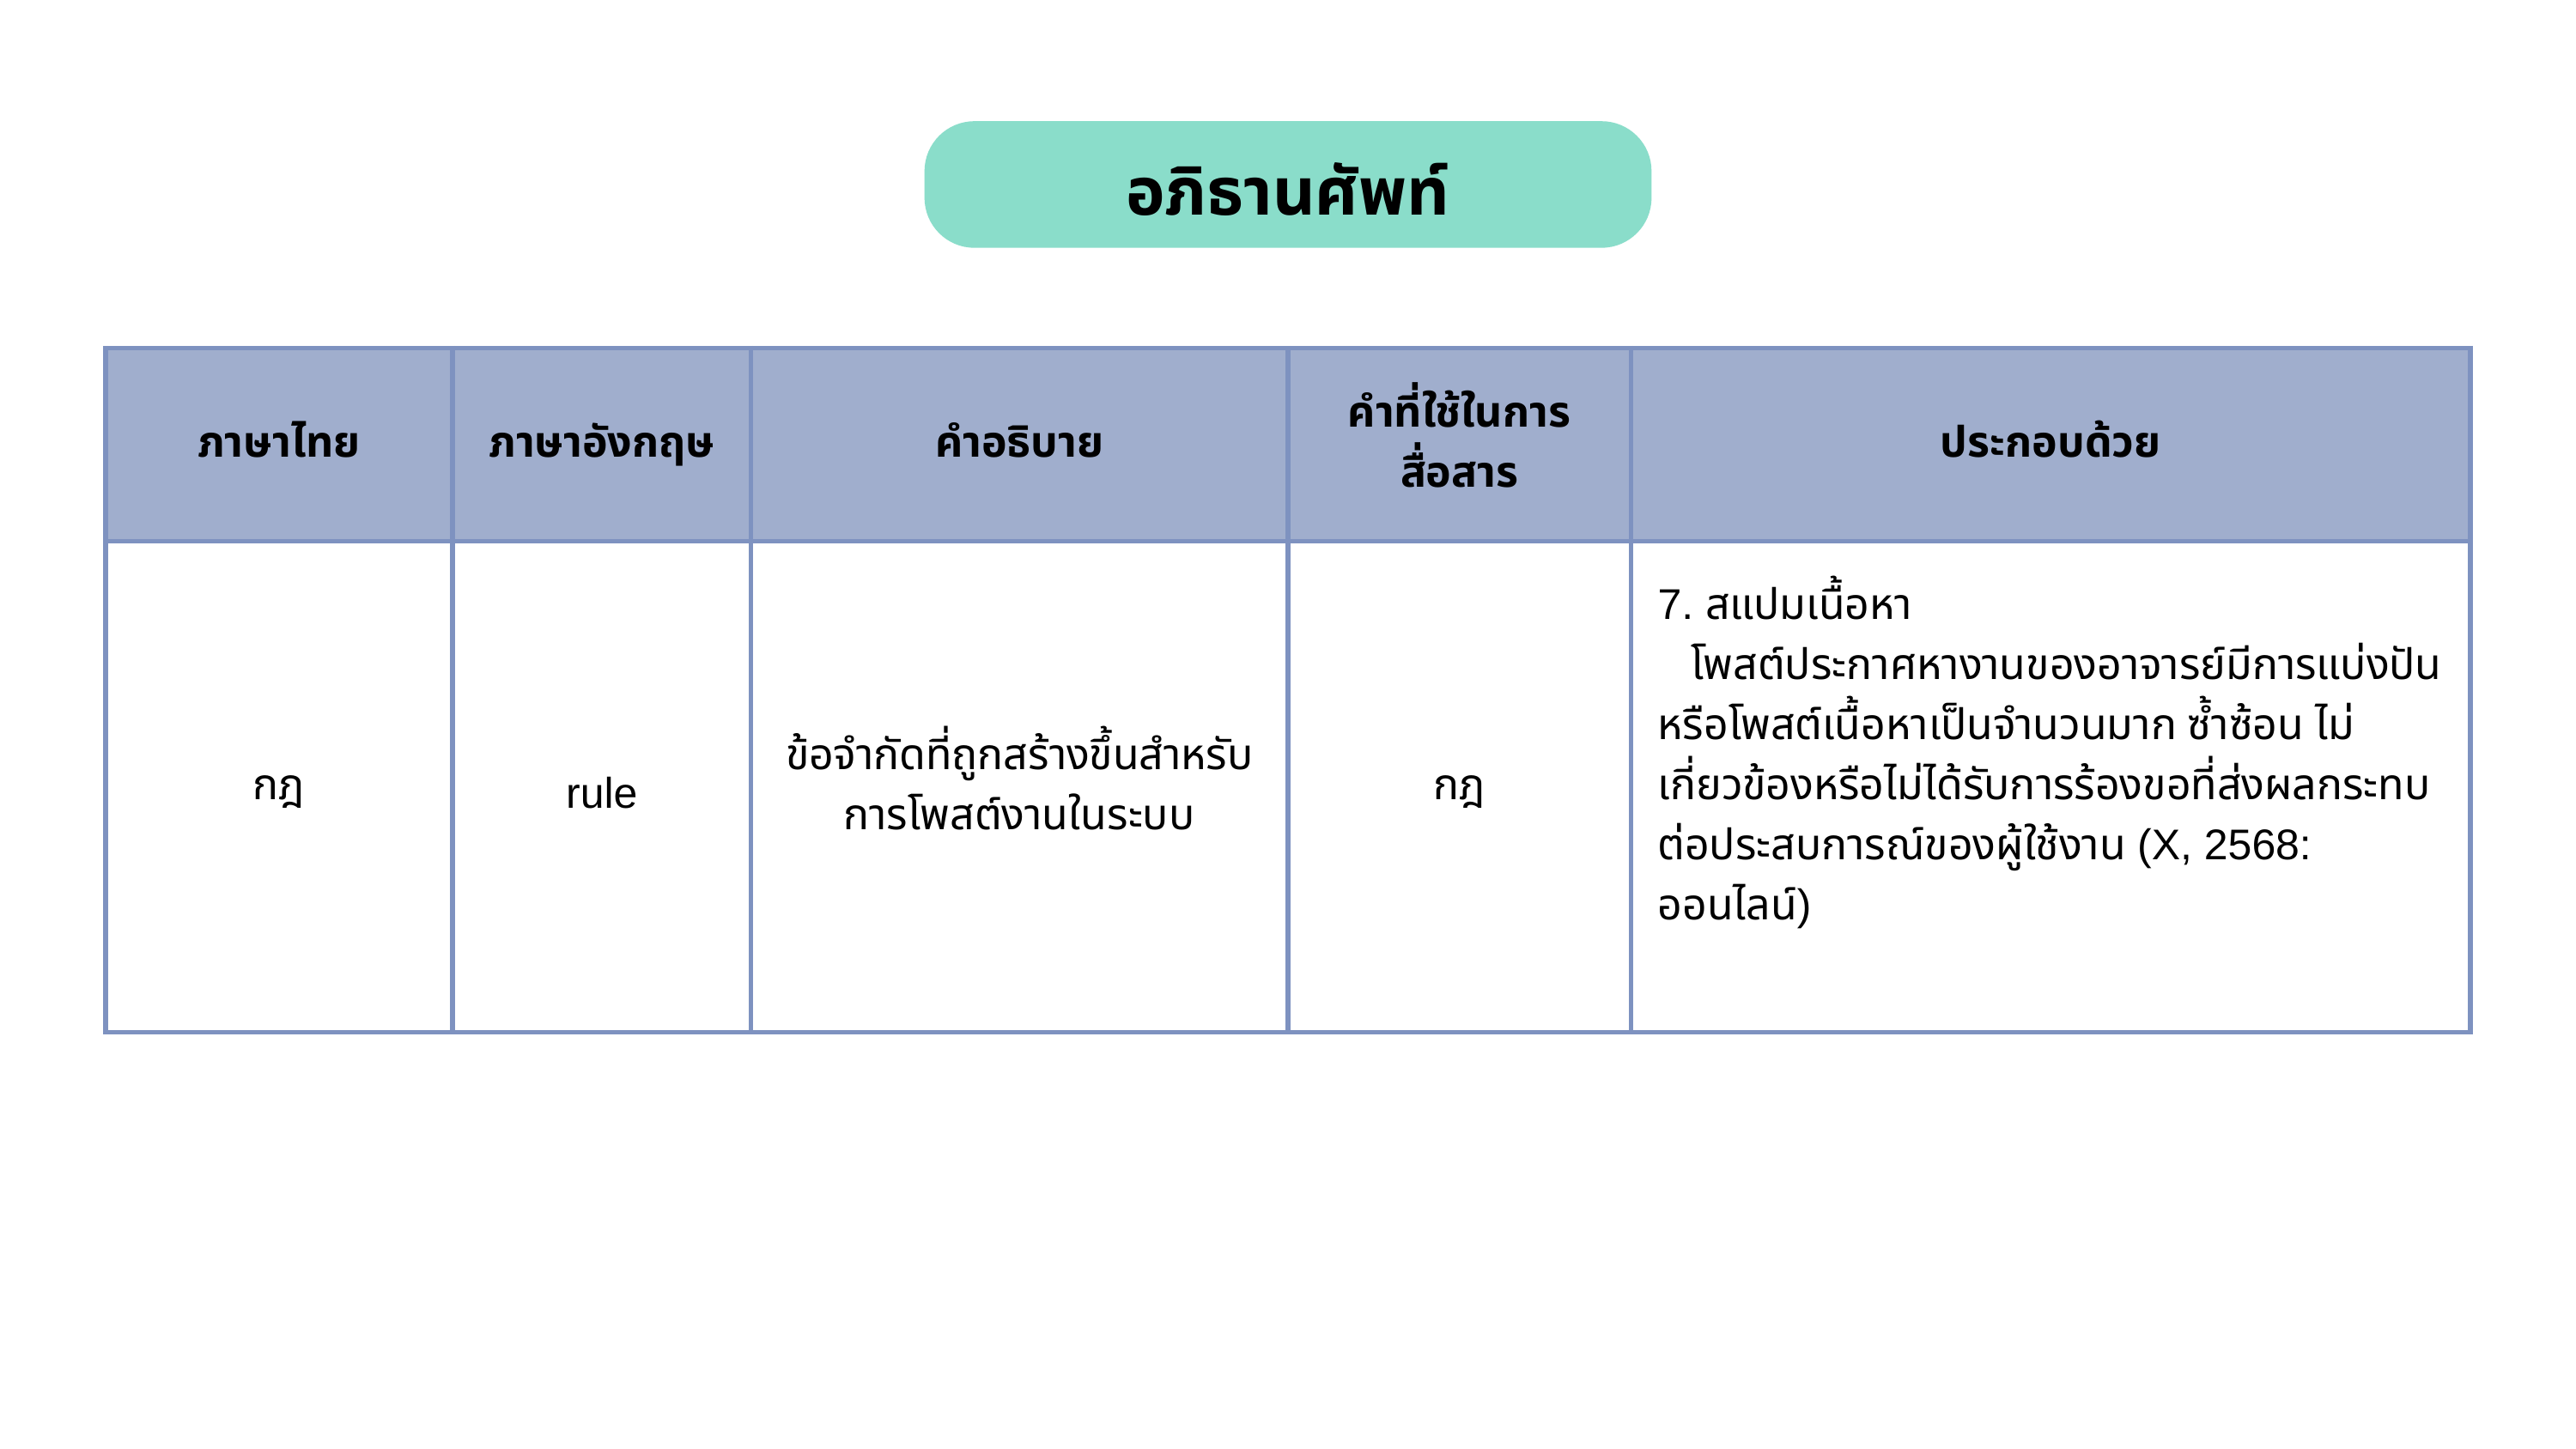

อภิธานศัพท์
| ภาษาไทย | ภาษาอังกฤษ | คำอธิบาย | คำที่ใช้ในการสื่อสาร | ประกอบด้วย |
| --- | --- | --- | --- | --- |
| กฎ | rule | ข้อจำกัดที่ถูกสร้างขึ้นสำหรับการโพสต์งานในระบบ | กฎ | 7. สแปมเนื้อหา โพสต์ประกาศหางานของอาจารย์มีการแบ่งปันหรือโพสต์เนื้อหาเป็นจำนวนมาก ซ้ำซ้อน ไม่เกี่ยวข้องหรือไม่ได้รับการร้องขอที่ส่งผลกระทบต่อประสบการณ์ของผู้ใช้งาน (X, 2568: ออนไลน์) |